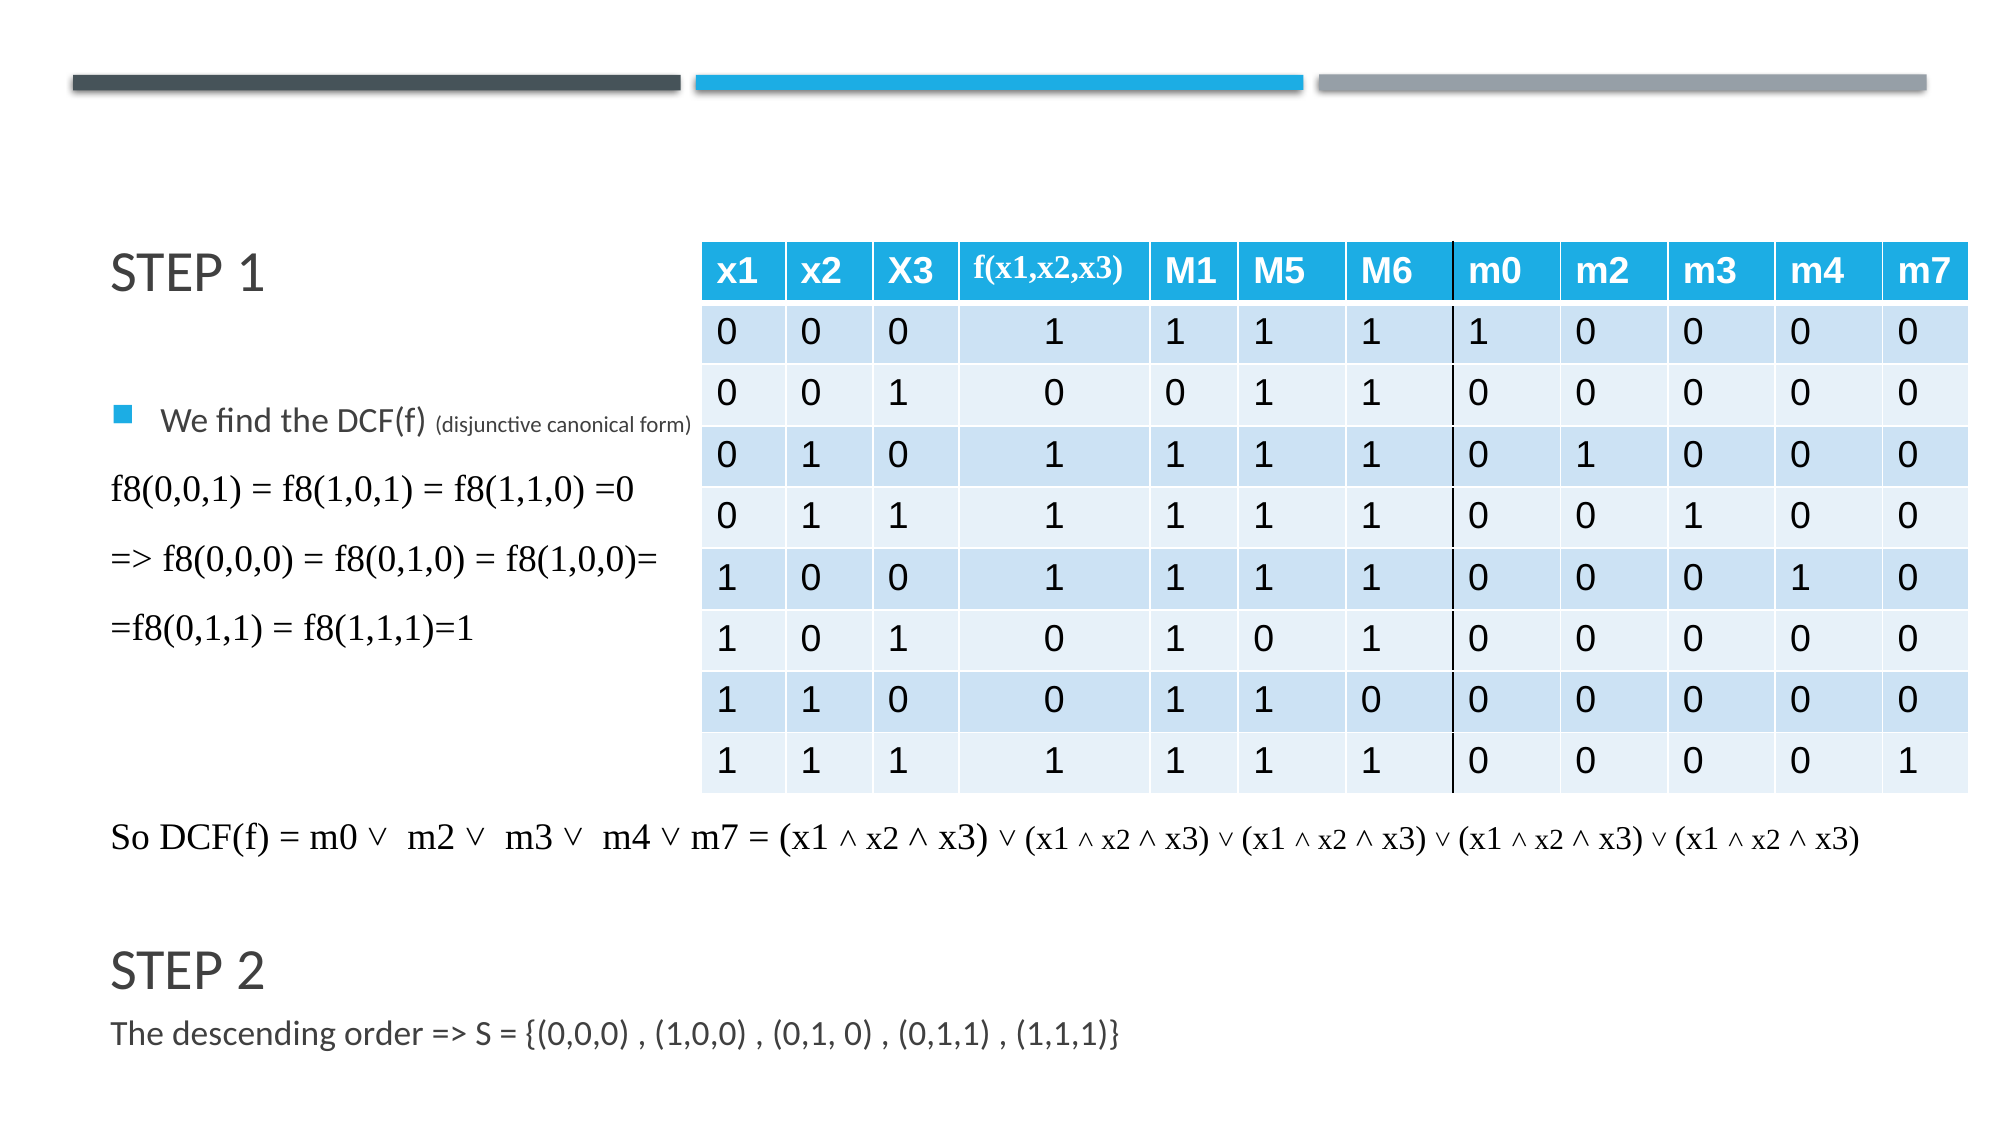

# Step 1
| x1 | x2 | X3 | f(x1,x2,x3) | M1 | M5 | M6 | m0 | m2 | m3 | m4 | m7 |
| --- | --- | --- | --- | --- | --- | --- | --- | --- | --- | --- | --- |
| 0 | 0 | 0 | 1 | 1 | 1 | 1 | 1 | 0 | 0 | 0 | 0 |
| 0 | 0 | 1 | 0 | 0 | 1 | 1 | 0 | 0 | 0 | 0 | 0 |
| 0 | 1 | 0 | 1 | 1 | 1 | 1 | 0 | 1 | 0 | 0 | 0 |
| 0 | 1 | 1 | 1 | 1 | 1 | 1 | 0 | 0 | 1 | 0 | 0 |
| 1 | 0 | 0 | 1 | 1 | 1 | 1 | 0 | 0 | 0 | 1 | 0 |
| 1 | 0 | 1 | 0 | 1 | 0 | 1 | 0 | 0 | 0 | 0 | 0 |
| 1 | 1 | 0 | 0 | 1 | 1 | 0 | 0 | 0 | 0 | 0 | 0 |
| 1 | 1 | 1 | 1 | 1 | 1 | 1 | 0 | 0 | 0 | 0 | 1 |
We find the DCF(f) (disjunctive canonical form)
f8(0,0,1) = f8(1,0,1) = f8(1,1,0) =0
=> f8(0,0,0) = f8(0,1,0) = f8(1,0,0)=
=f8(0,1,1) = f8(1,1,1)=1

So DCF(f) = m0 ˅  m2 ˅  m3 ˅  m4 ˅ m7 = (x1 ˄ x2 ˄ x3) ˅ (x1 ˄ x2 ˄ x3) ˅ (x1 ˄ x2 ˄ x3) ˅ (x1 ˄ x2 ˄ x3) ˅ (x1 ˄ x2 ˄ x3)

The descending order => S = {(0,0,0) , (1,0,0) , (0,1, 0) , (0,1,1) , (1,1,1)}
Step 2